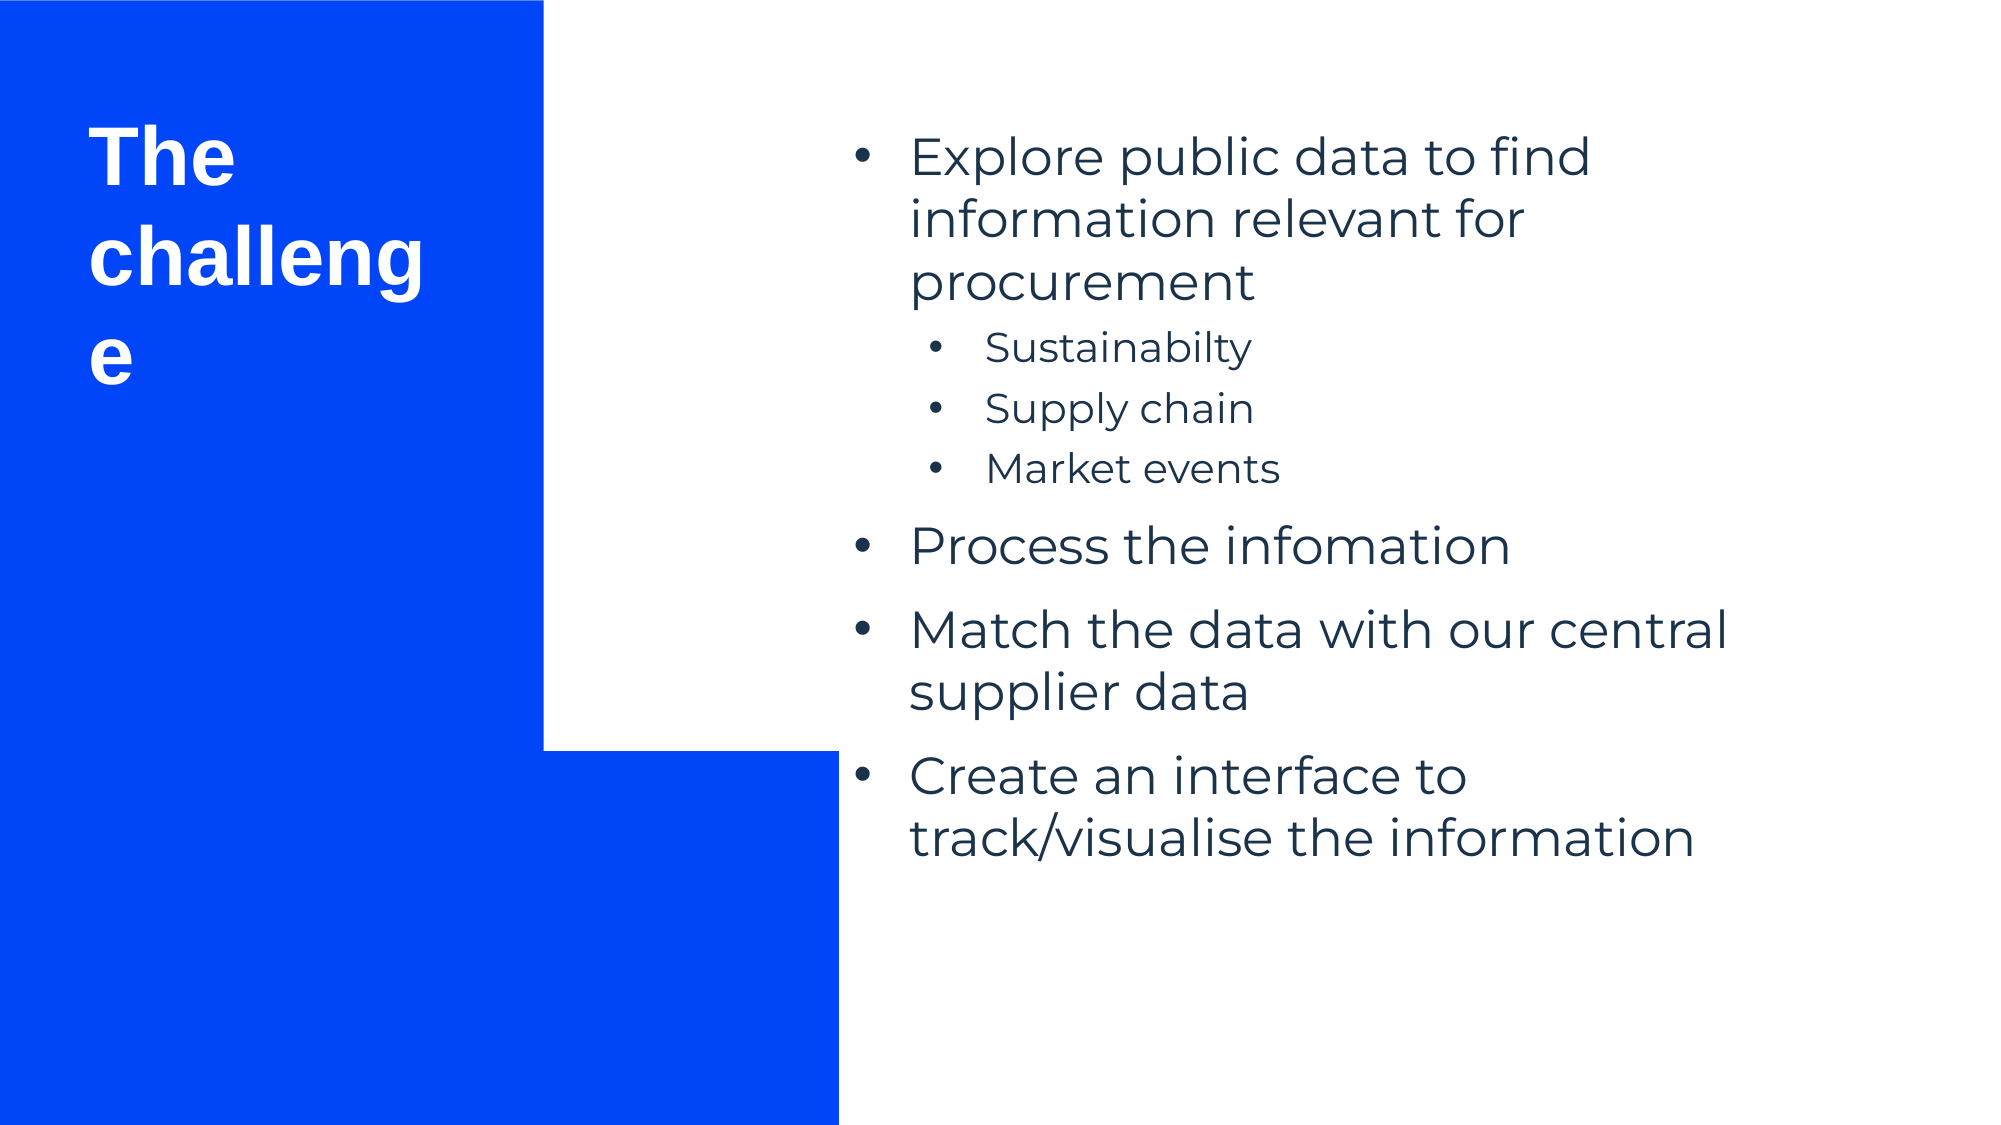

The challenge
Explore public data to find information relevant for procurement
Sustainabilty
Supply chain
Market events
Process the infomation
Match the data with our central supplier data
Create an interface to track/visualise the information